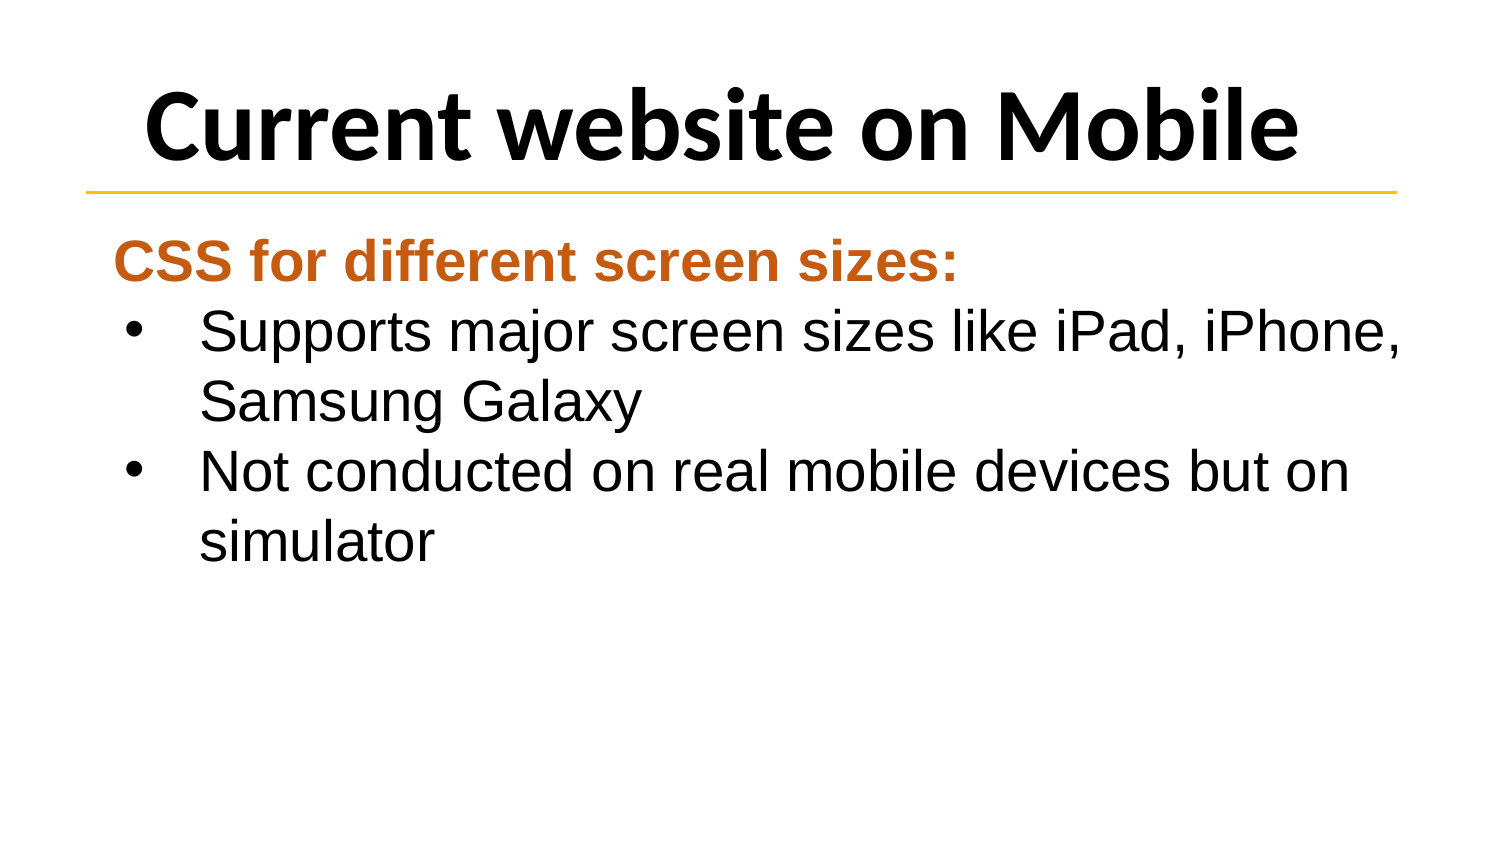

# Current website on Mobile
CSS for different screen sizes:
Supports major screen sizes like iPad, iPhone, Samsung Galaxy
Not conducted on real mobile devices but on simulator